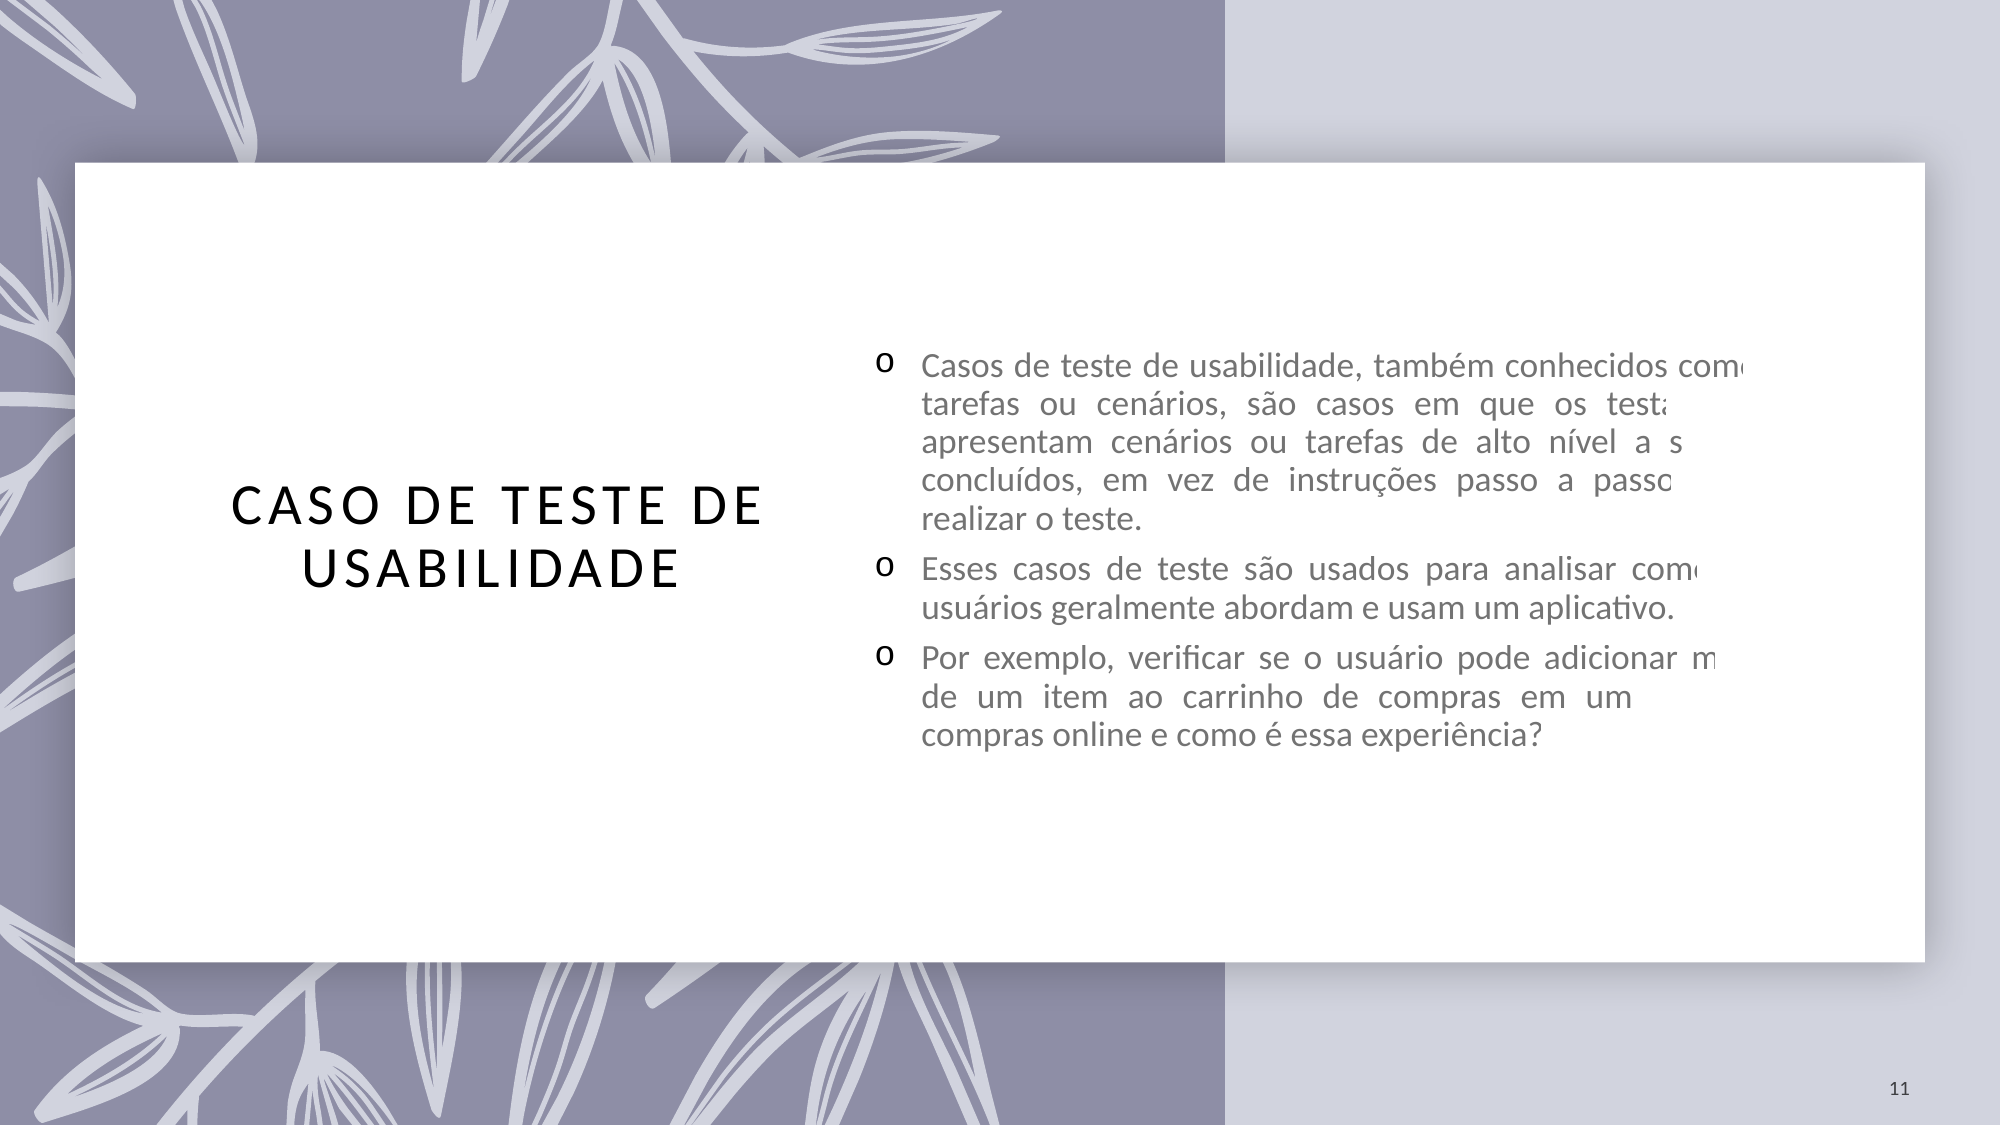

Casos de teste de usabilidade, também conhecidos como tarefas ou cenários, são casos em que os testadores apresentam cenários ou tarefas de alto nível a serem concluídos, em vez de instruções passo a passo para realizar o teste.
Esses casos de teste são usados ​​para analisar como os usuários geralmente abordam e usam um aplicativo.
Por exemplo, verificar se o usuário pode adicionar mais de um item ao carrinho de compras em um site de compras online e como é essa experiência?
# Caso de teste de usabilidade
11